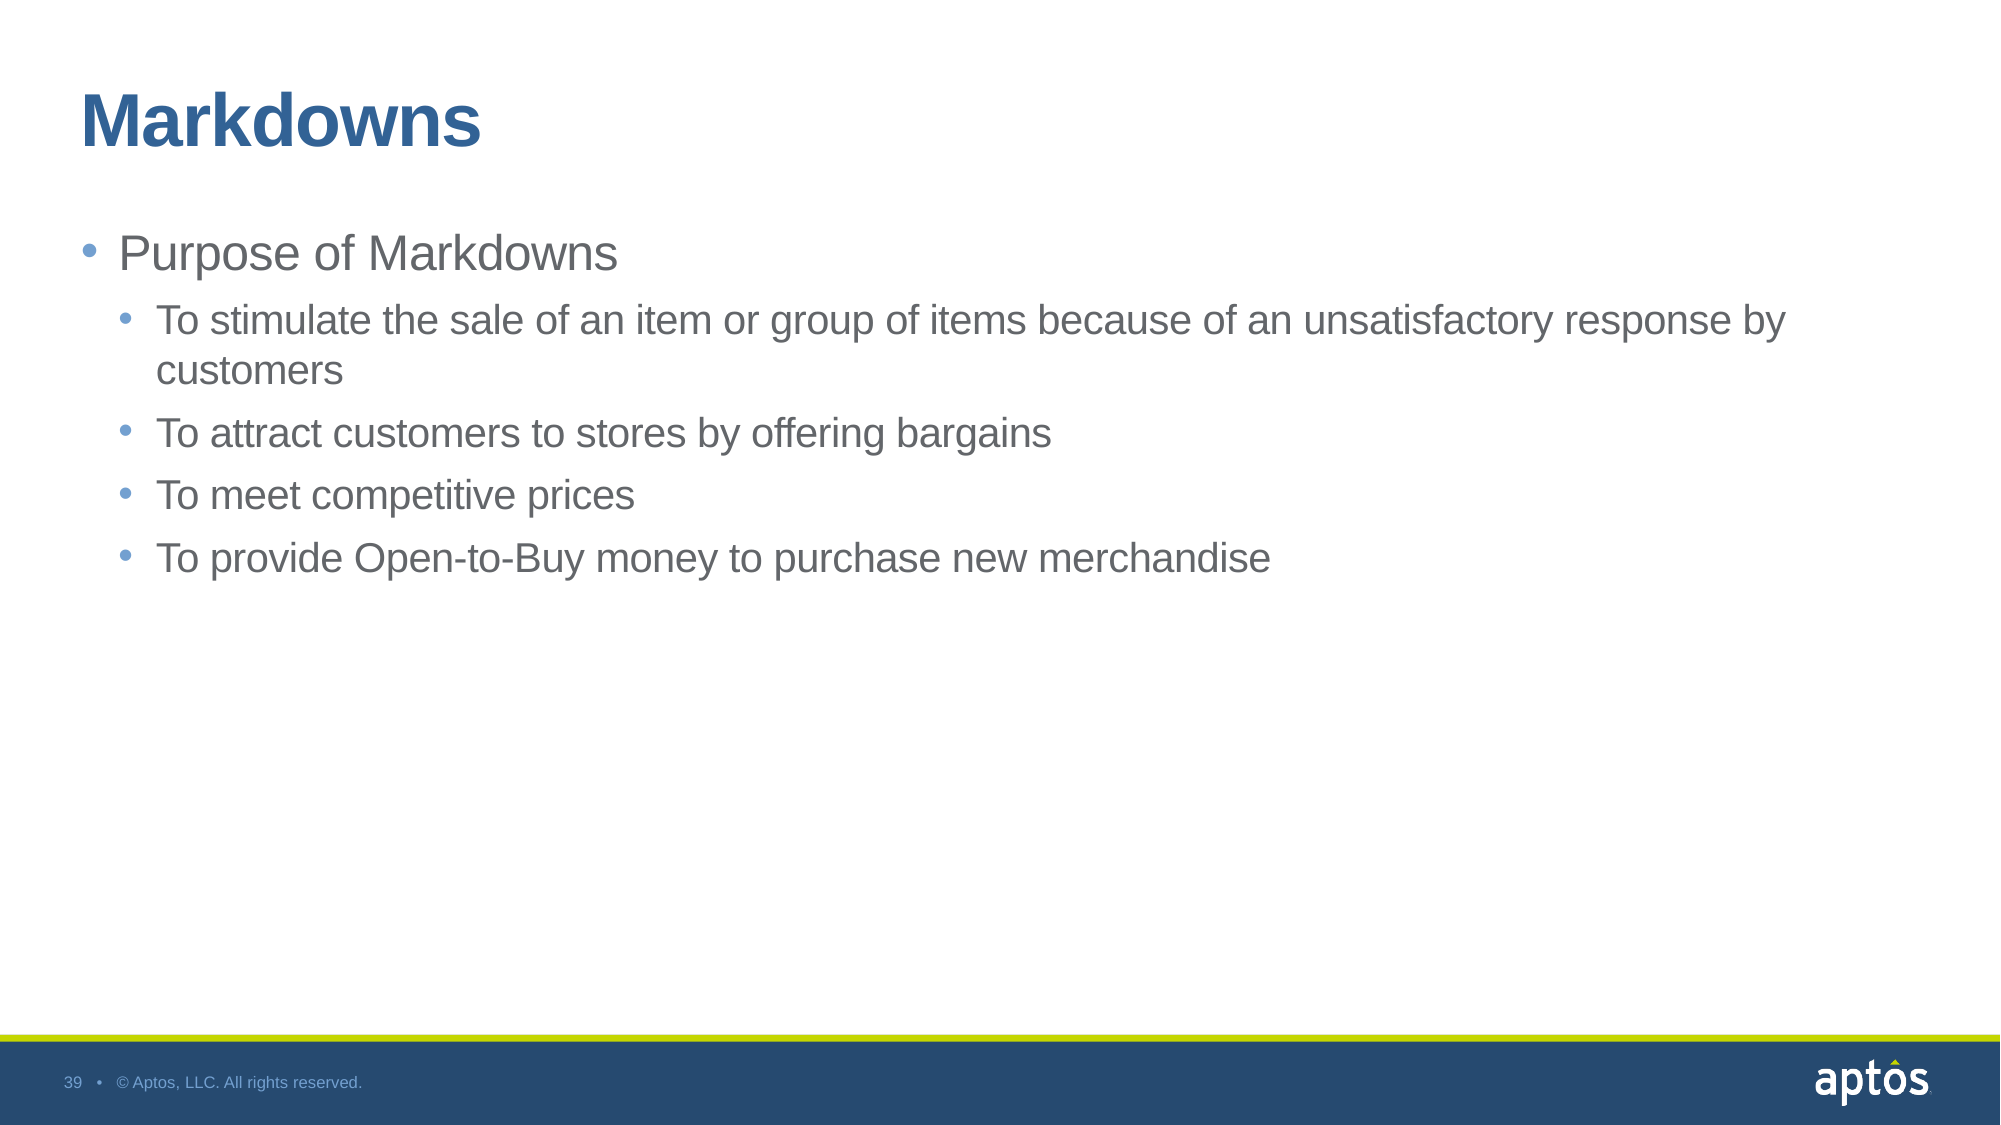

# Markdowns
Purpose of Markdowns
To stimulate the sale of an item or group of items because of an unsatisfactory response by customers
To attract customers to stores by offering bargains
To meet competitive prices
To provide Open-to-Buy money to purchase new merchandise